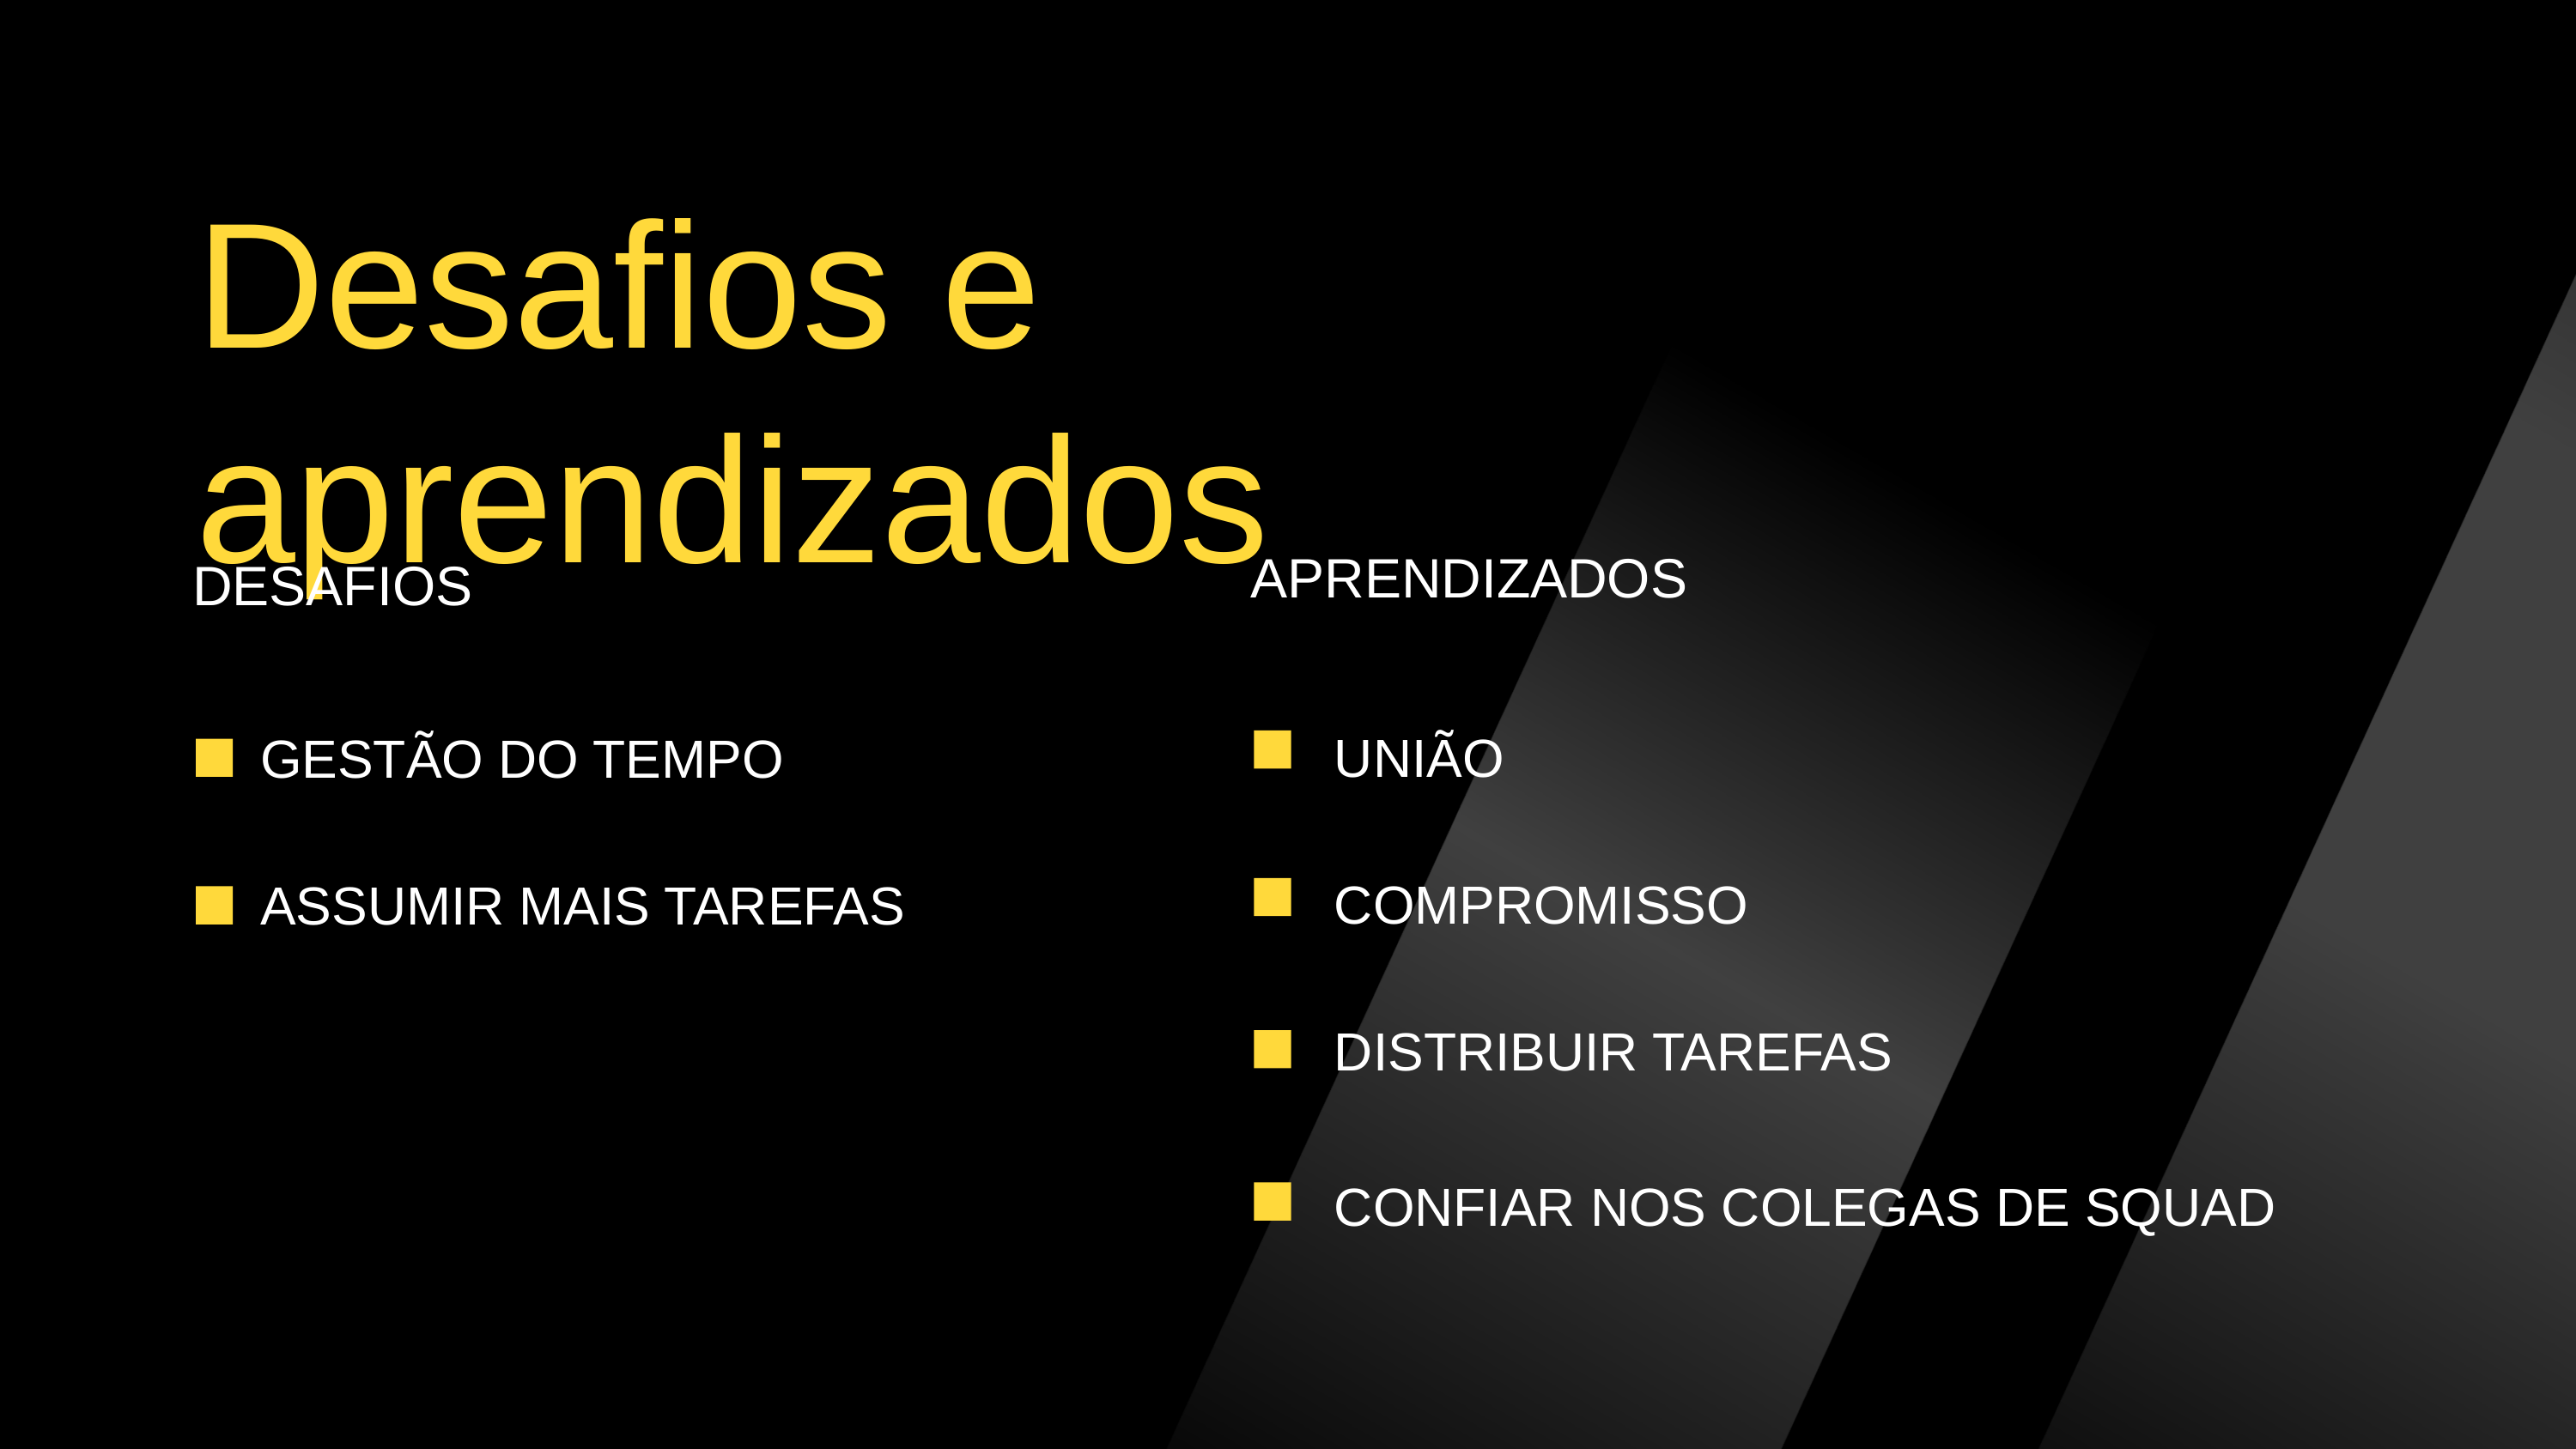

Desafios e aprendizados
APRENDIZADOS
DESAFIOS
GESTÃO DO TEMPO
ASSUMIR MAIS TAREFAS

UNIÃO
COMPROMISSO
DISTRIBUIR TAREFAS
CONFIAR NOS COLEGAS DE SQUAD